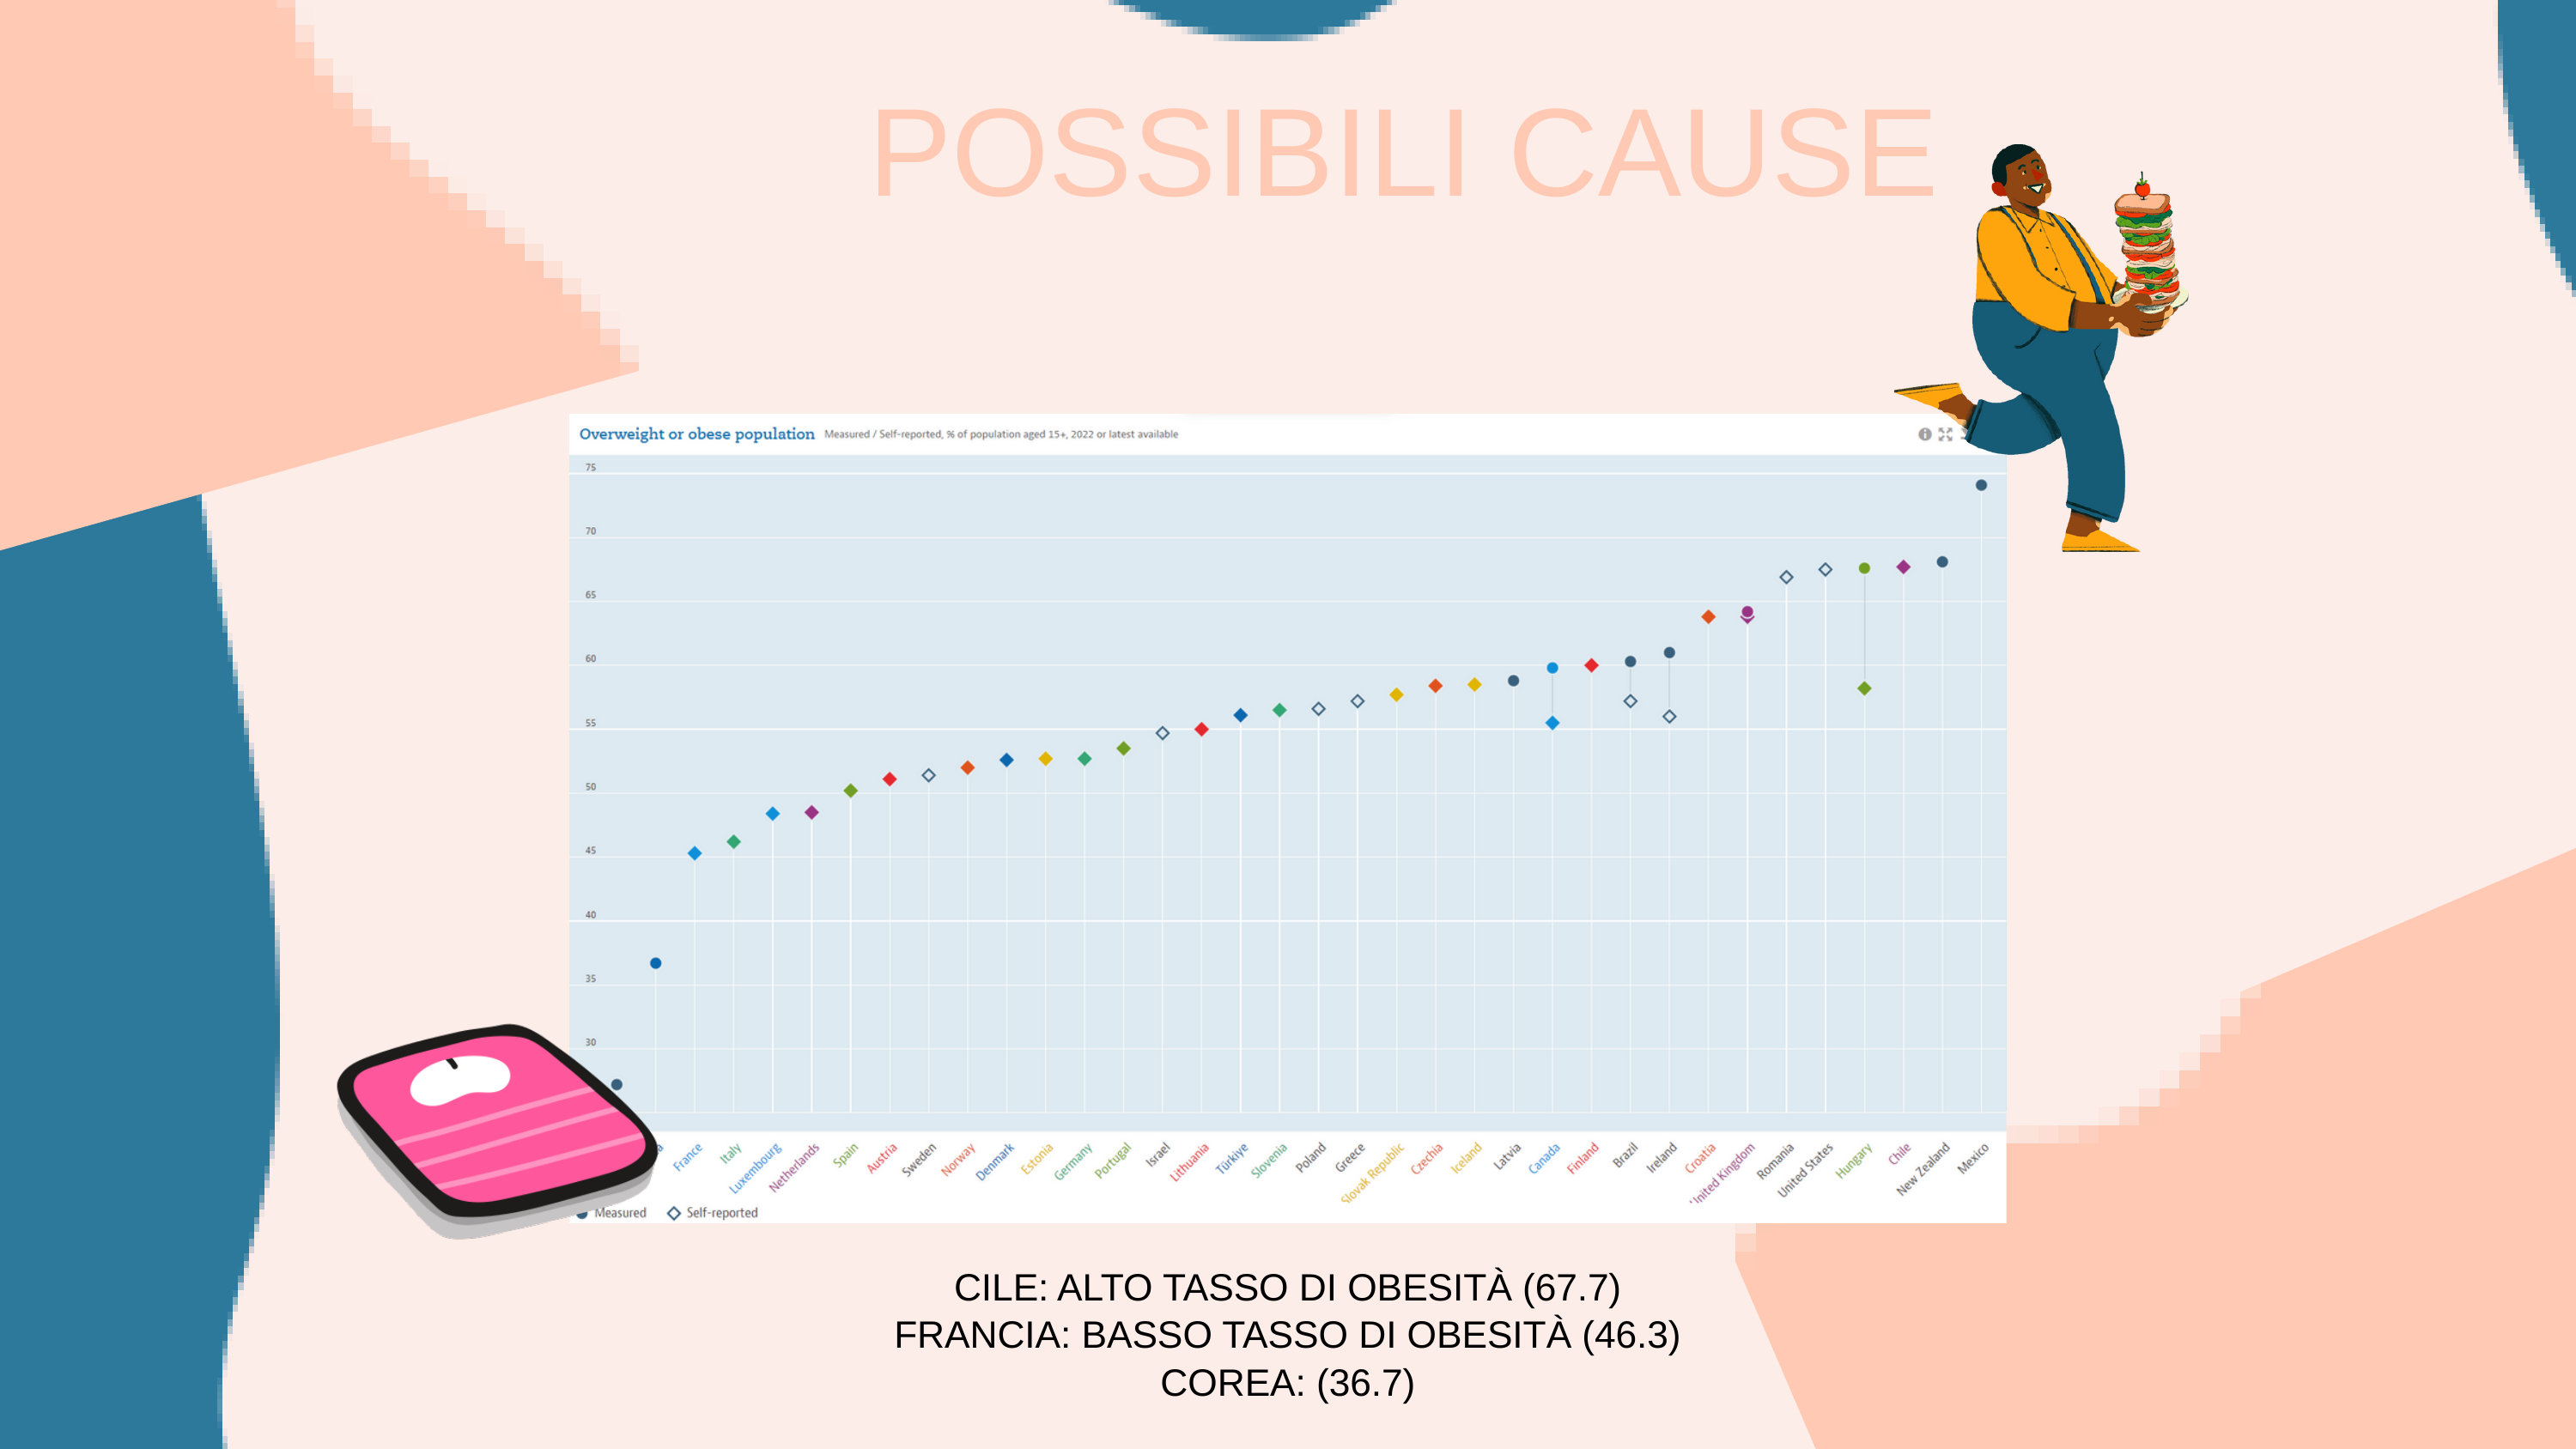

POSSIBILI CAUSE

CILE: ALTO TASSO DI OBESITÀ (67.7)
FRANCIA: BASSO TASSO DI OBESITÀ (46.3)
COREA: (36.7)